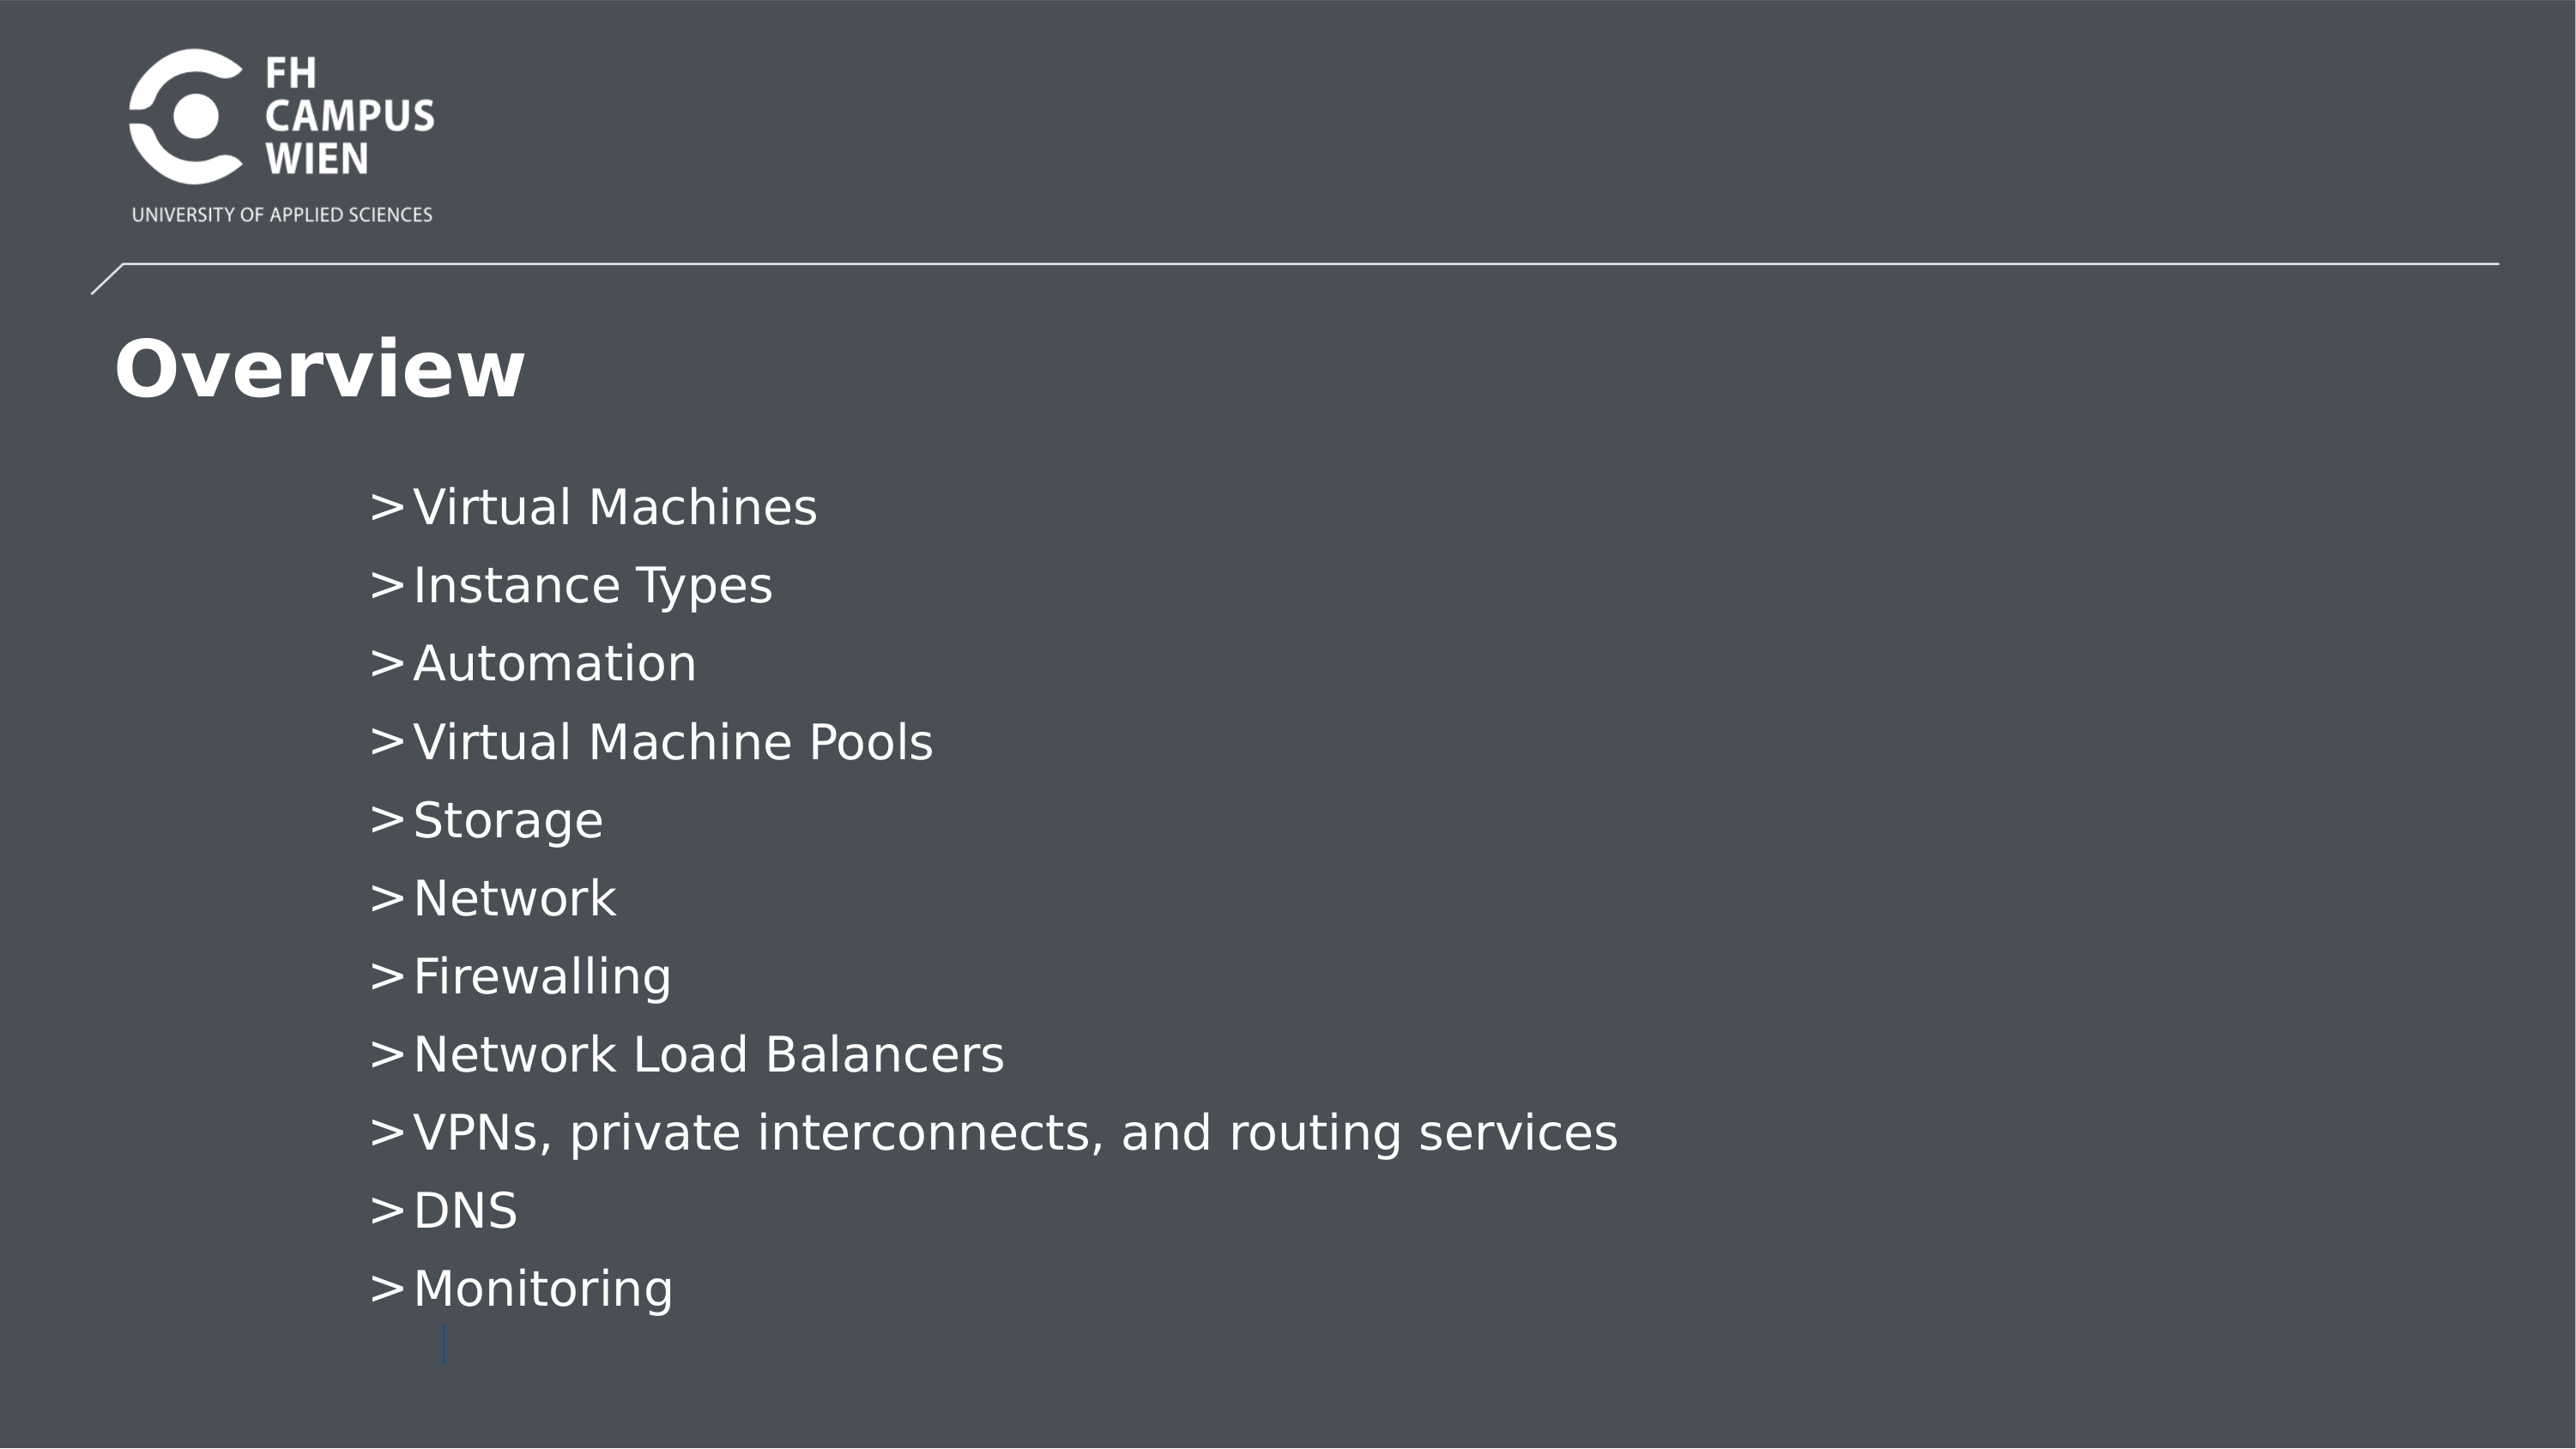

# Overview
Virtual Machines
Instance Types
Automation
Virtual Machine Pools
Storage
Network
Firewalling
Network Load Balancers
VPNs, private interconnects, and routing services
DNS
Monitoring